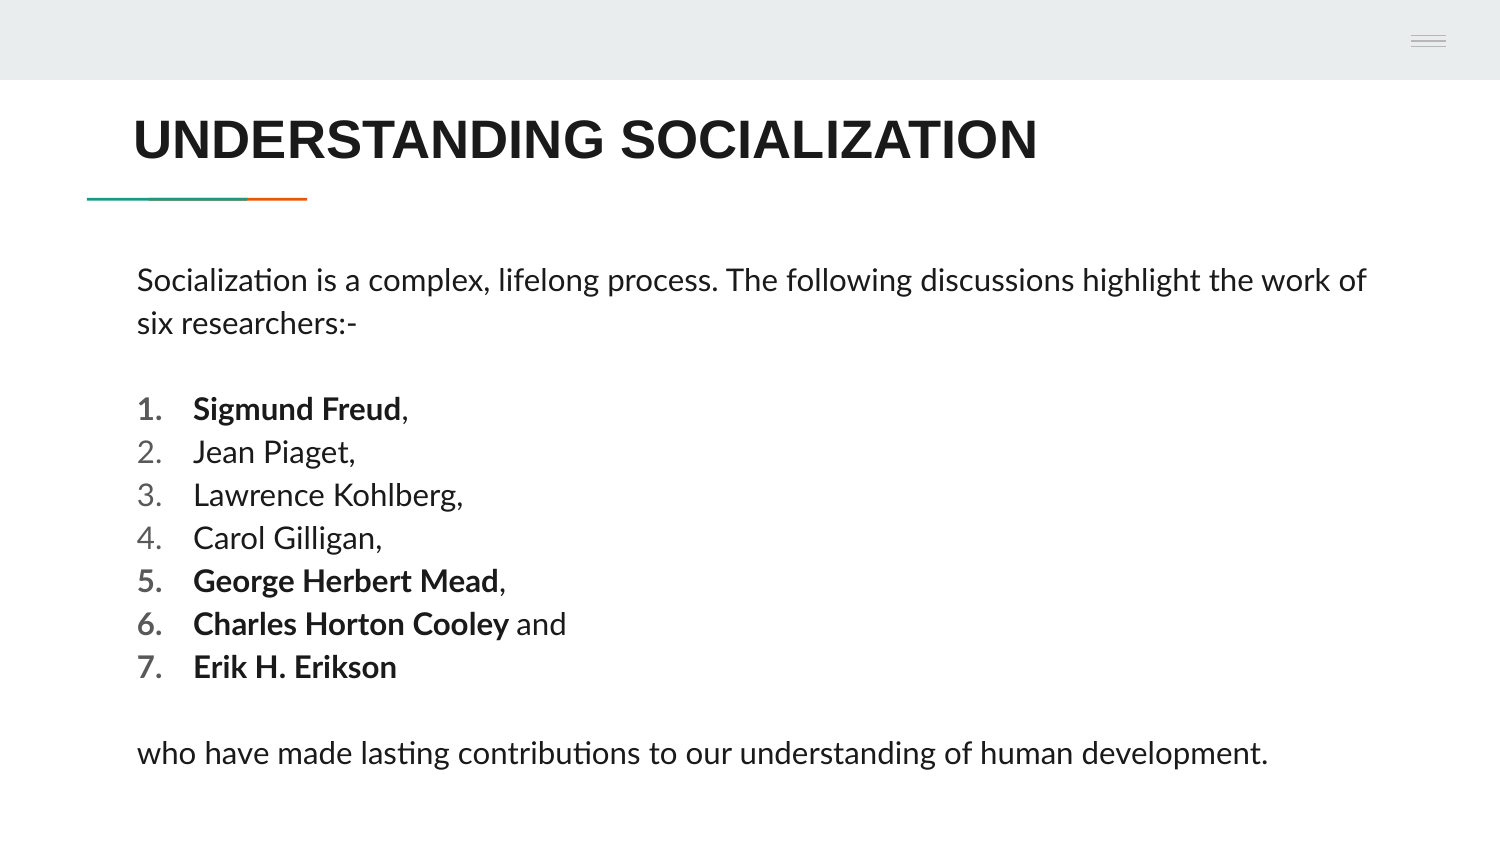

# UNDERSTANDING SOCIALIZATION
Socialization is a complex, lifelong process. The following discussions highlight the work of six researchers:-

Sigmund Freud,
Jean Piaget,
Lawrence Kohlberg,
Carol Gilligan,
George Herbert Mead,
Charles Horton Cooley and
Erik H. Erikson

who have made lasting contributions to our understanding of human development.